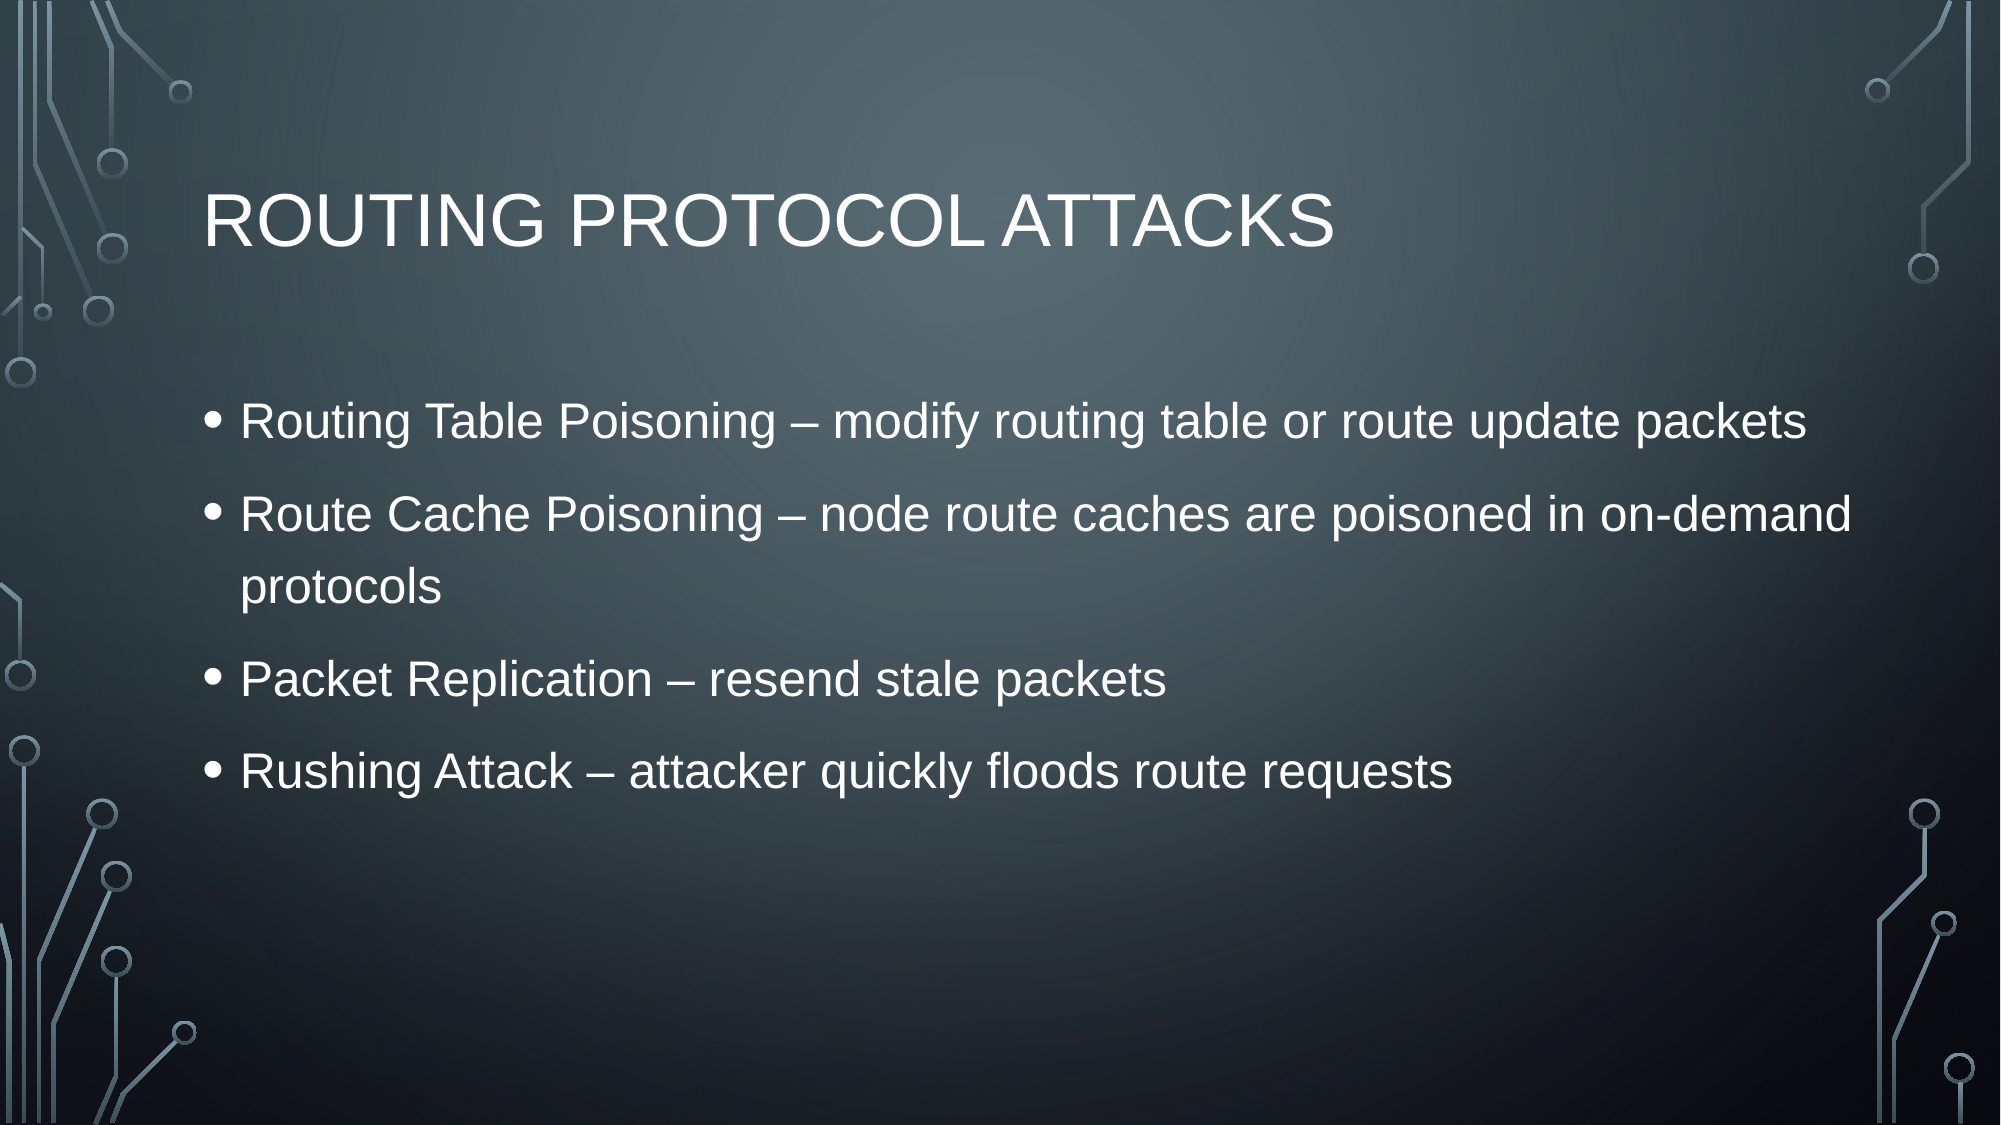

# routing protocol Attacks
Routing Table Poisoning – modify routing table or route update packets
Route Cache Poisoning – node route caches are poisoned in on-demand protocols
Packet Replication – resend stale packets
Rushing Attack – attacker quickly floods route requests